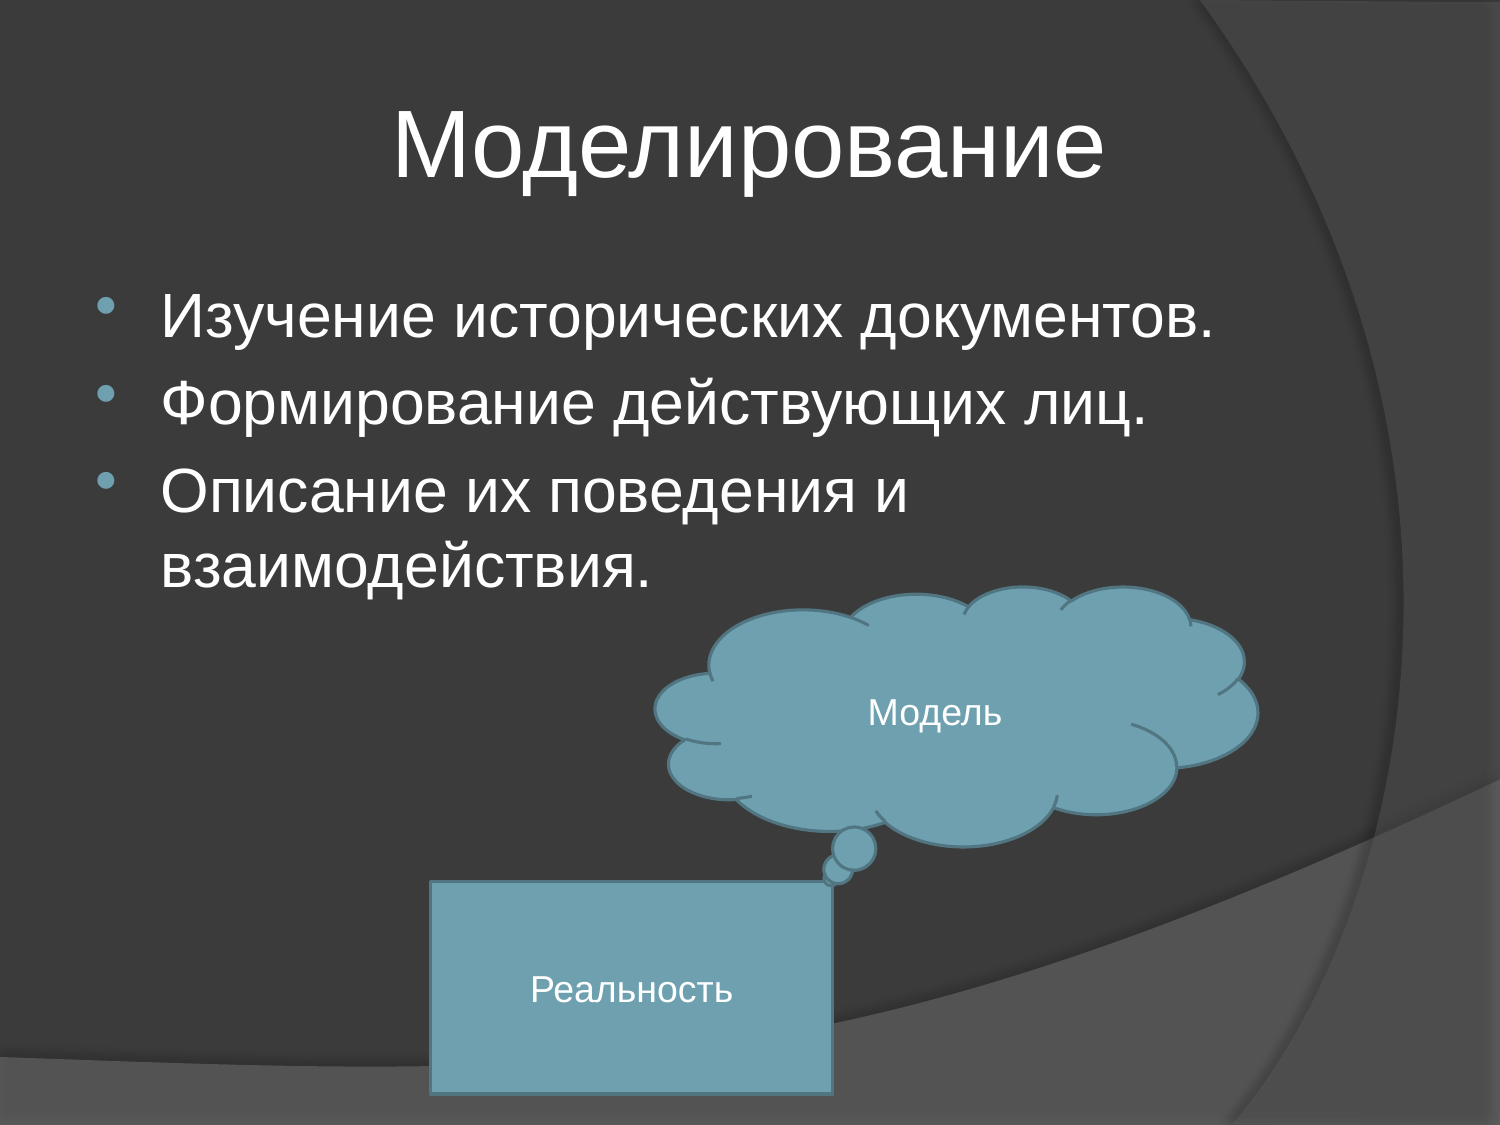

# Моделирование
Изучение исторических документов.
Формирование действующих лиц.
Описание их поведения и взаимодействия.
Модель
Реальность